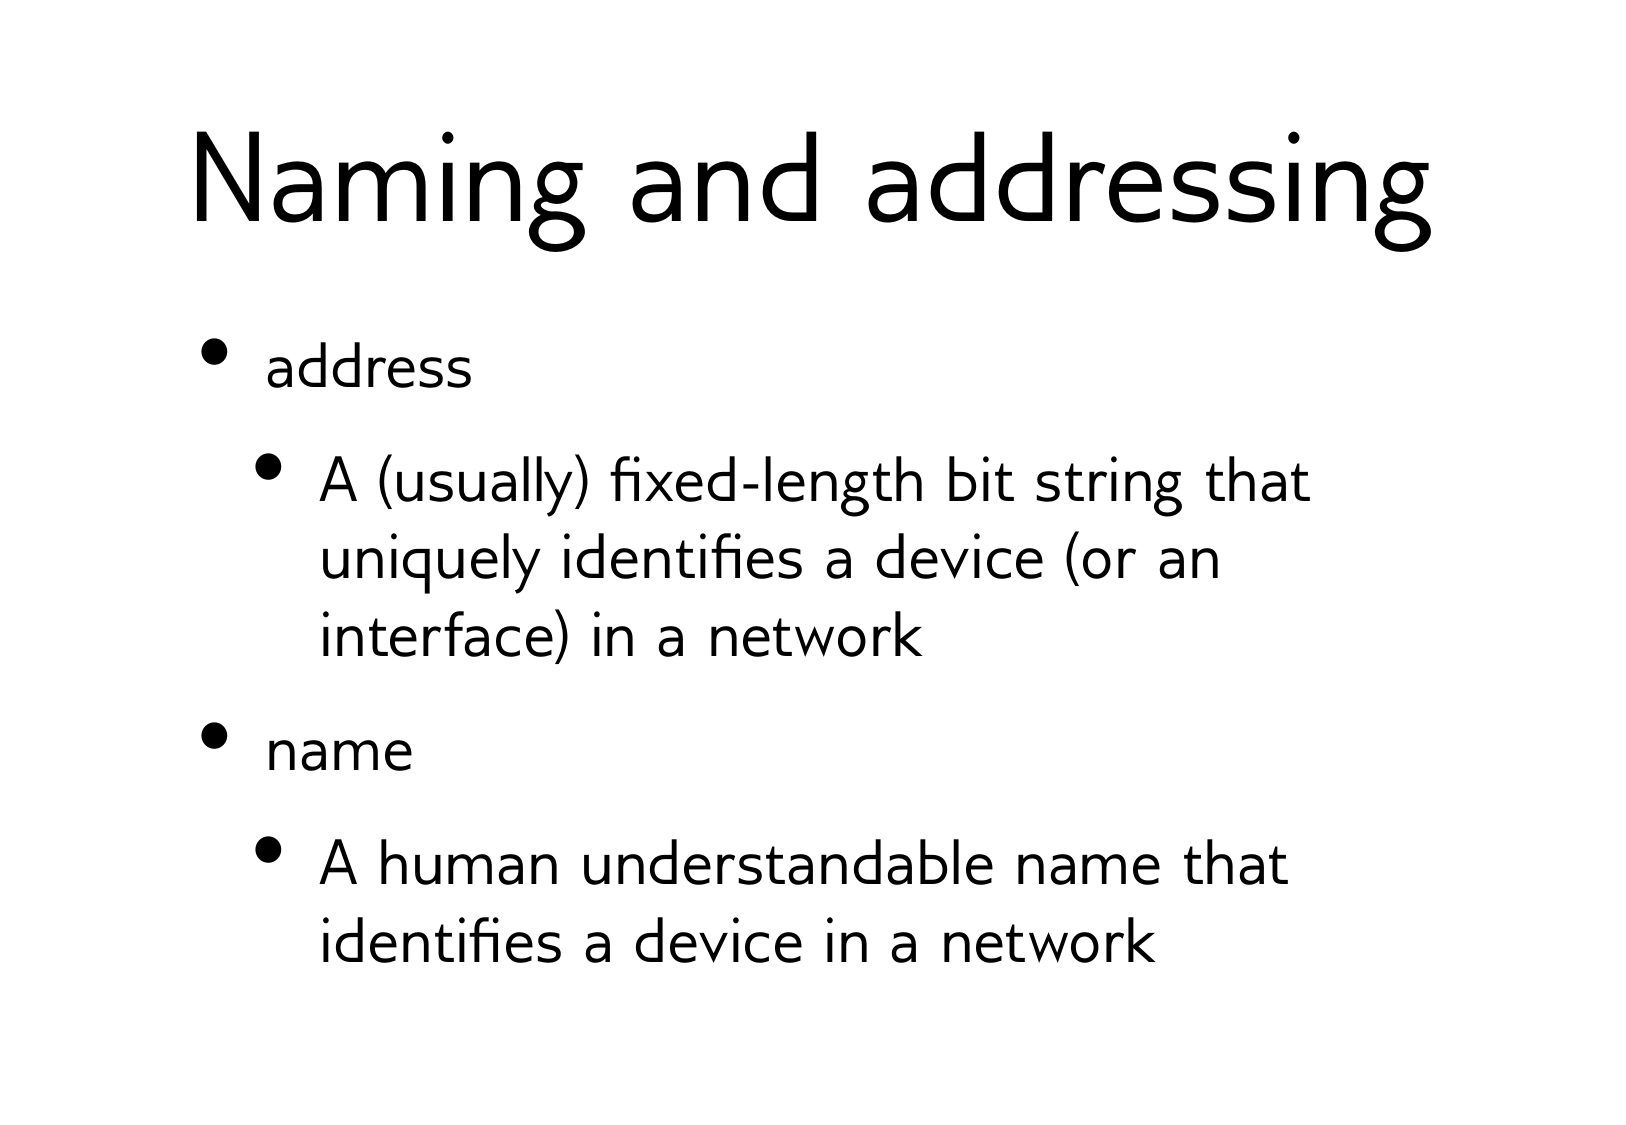

# Naming and addressing
address
A (usually) fixed-length bit string that uniquely identifies a device (or an interface) in a network
name
A human understandable name that identifies a device in a network